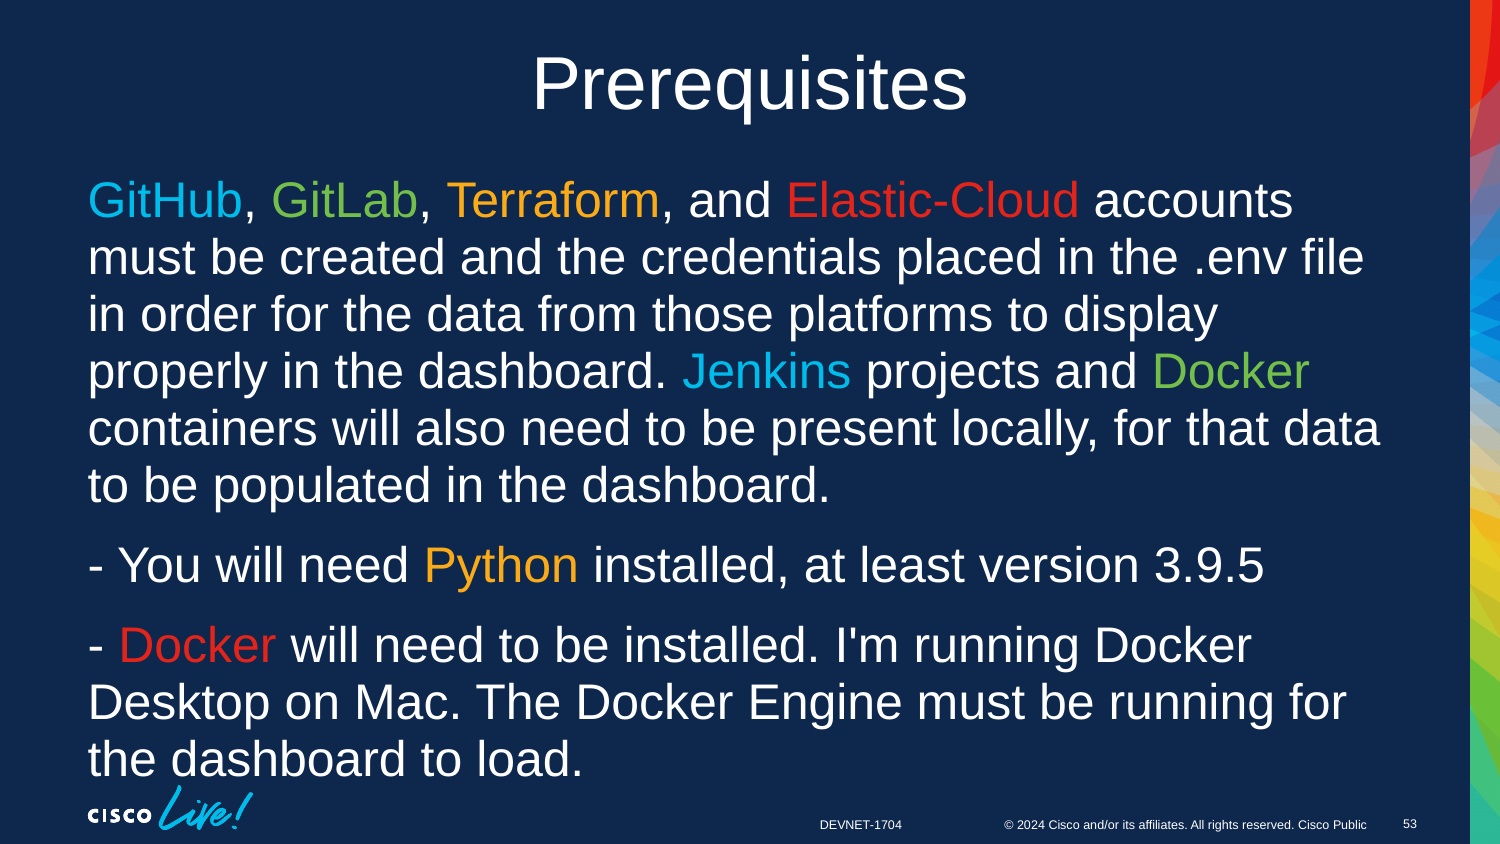

# Prerequisites
GitHub, GitLab, Terraform, and Elastic-Cloud accounts must be created and the credentials placed in the .env file in order for the data from those platforms to display properly in the dashboard. Jenkins projects and Docker containers will also need to be present locally, for that data to be populated in the dashboard.
- You will need Python installed, at least version 3.9.5
- Docker will need to be installed. I'm running Docker Desktop on Mac. The Docker Engine must be running for the dashboard to load.
53
DEVNET-1704